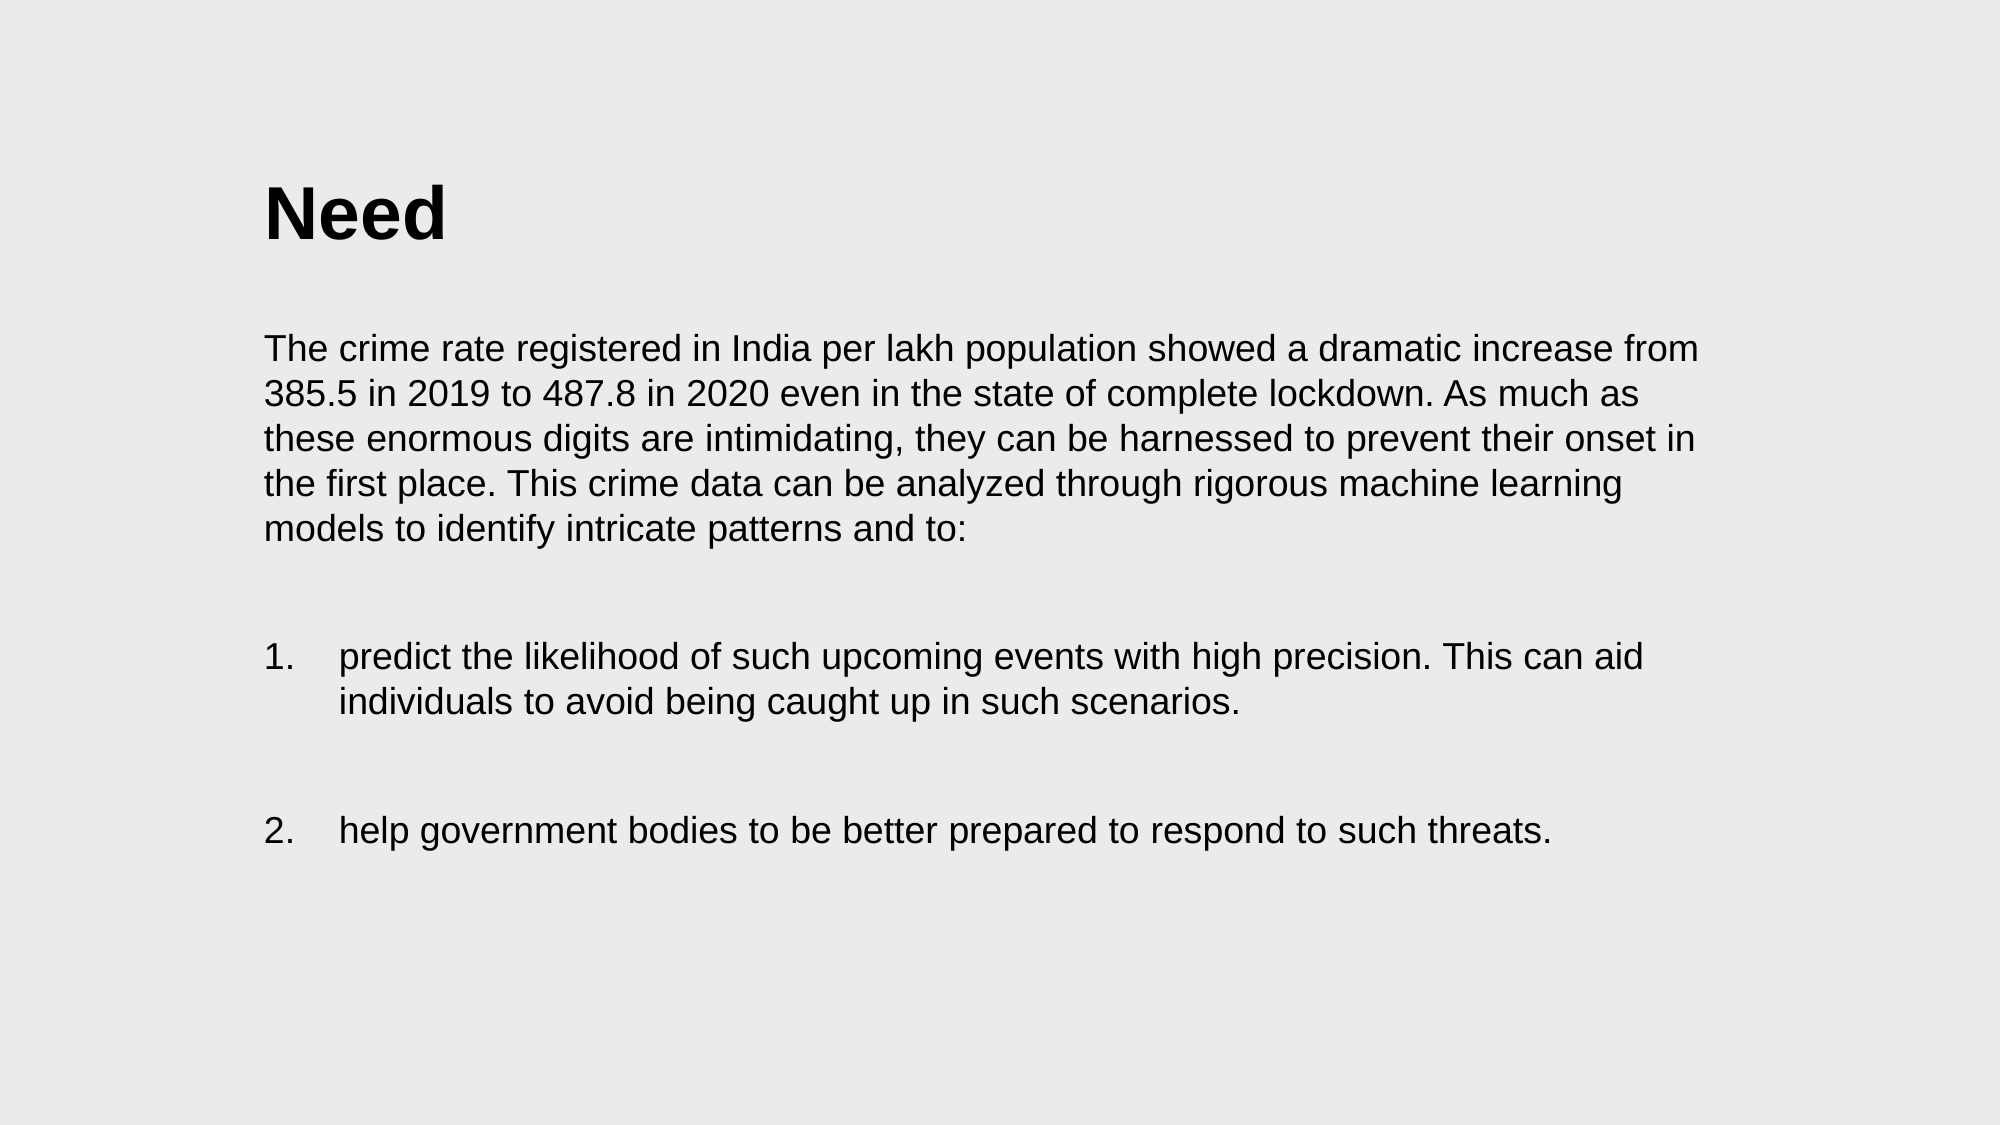

Need
The crime rate registered in India per lakh population showed a dramatic increase from 385.5 in 2019 to 487.8 in 2020 even in the state of complete lockdown. As much as these enormous digits are intimidating, they can be harnessed to prevent their onset in the first place. This crime data can be analyzed through rigorous machine learning models to identify intricate patterns and to:

predict the likelihood of such upcoming events with high precision. This can aid individuals to avoid being caught up in such scenarios.

help government bodies to be better prepared to respond to such threats.